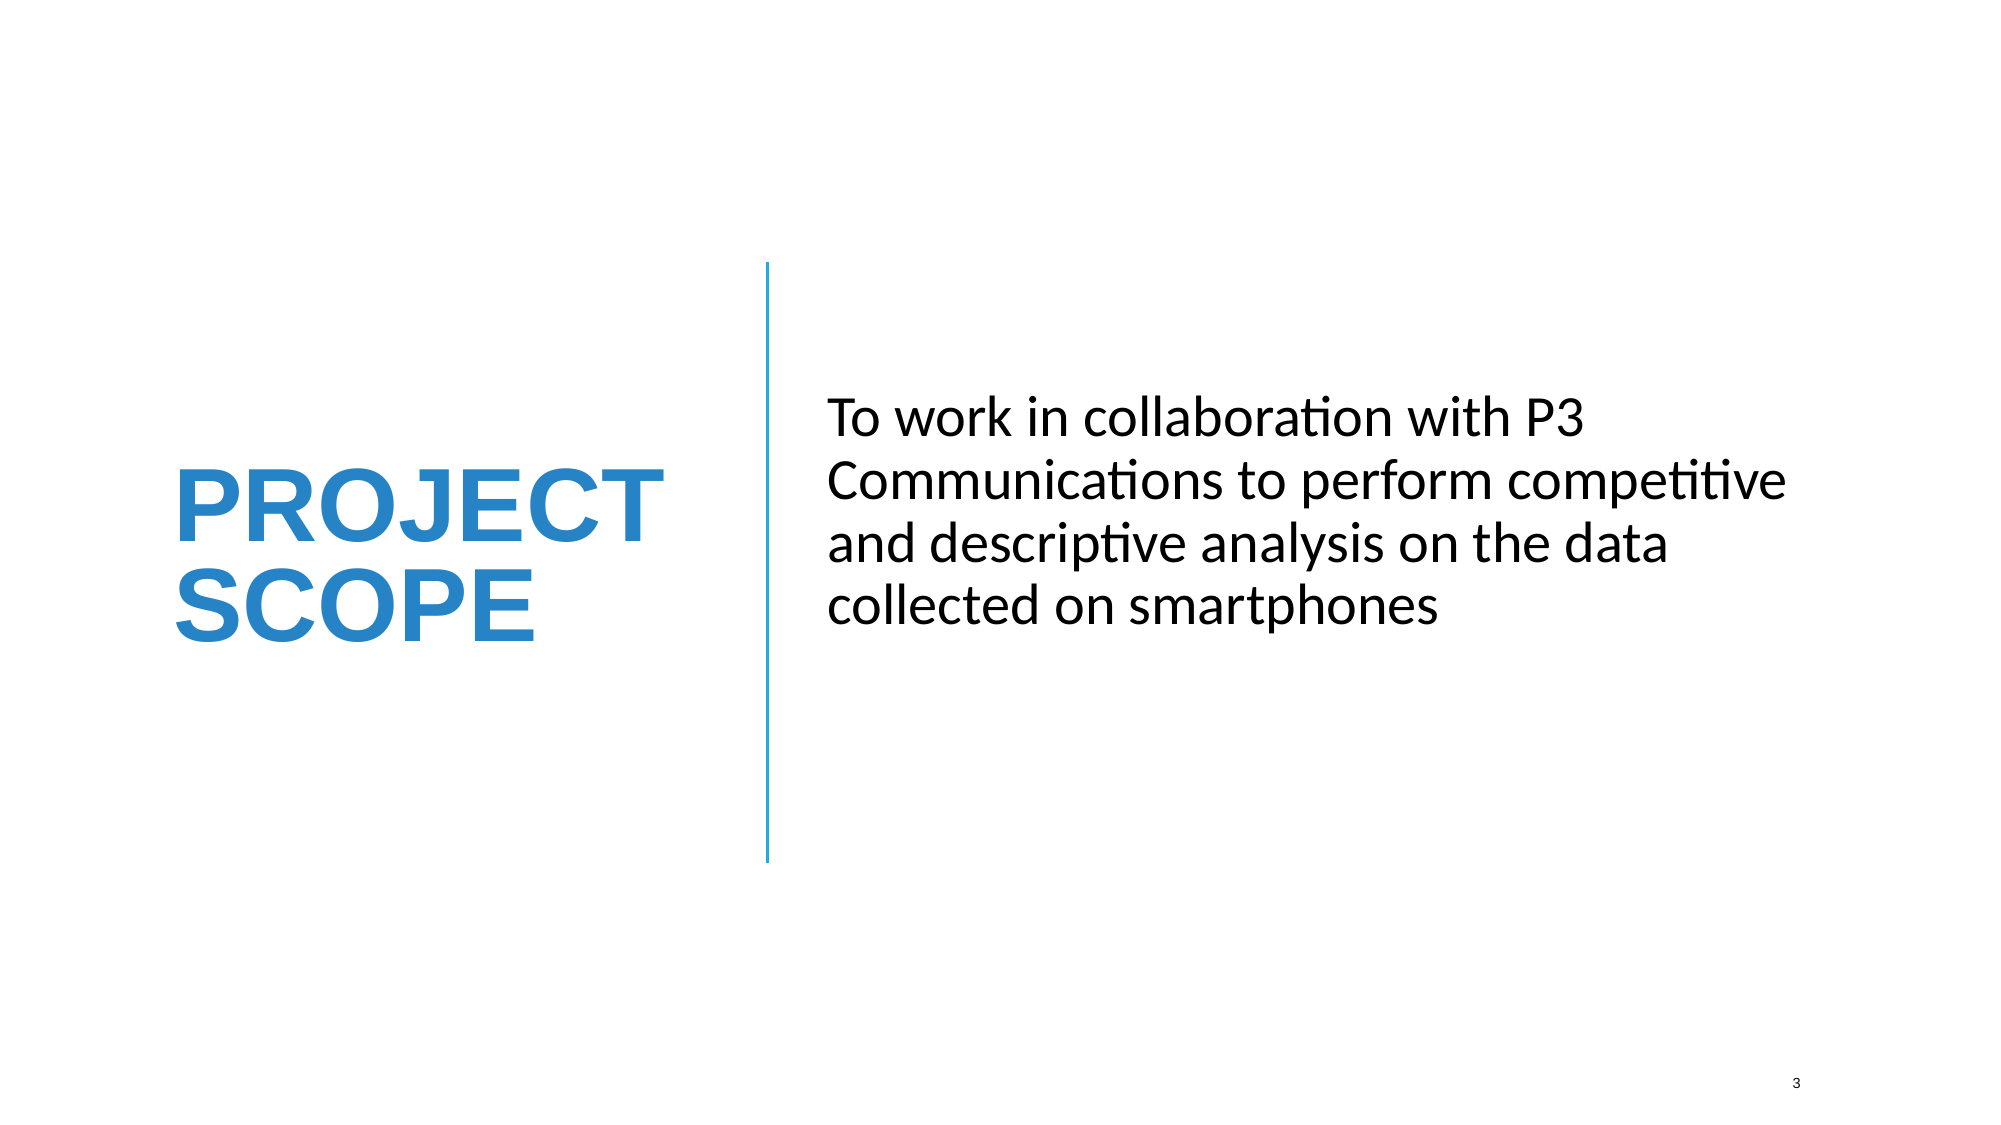

# PROJECT SCOPE

To work in collaboration with P3 Communications to perform competitive and descriptive analysis on the data collected on smartphones

3